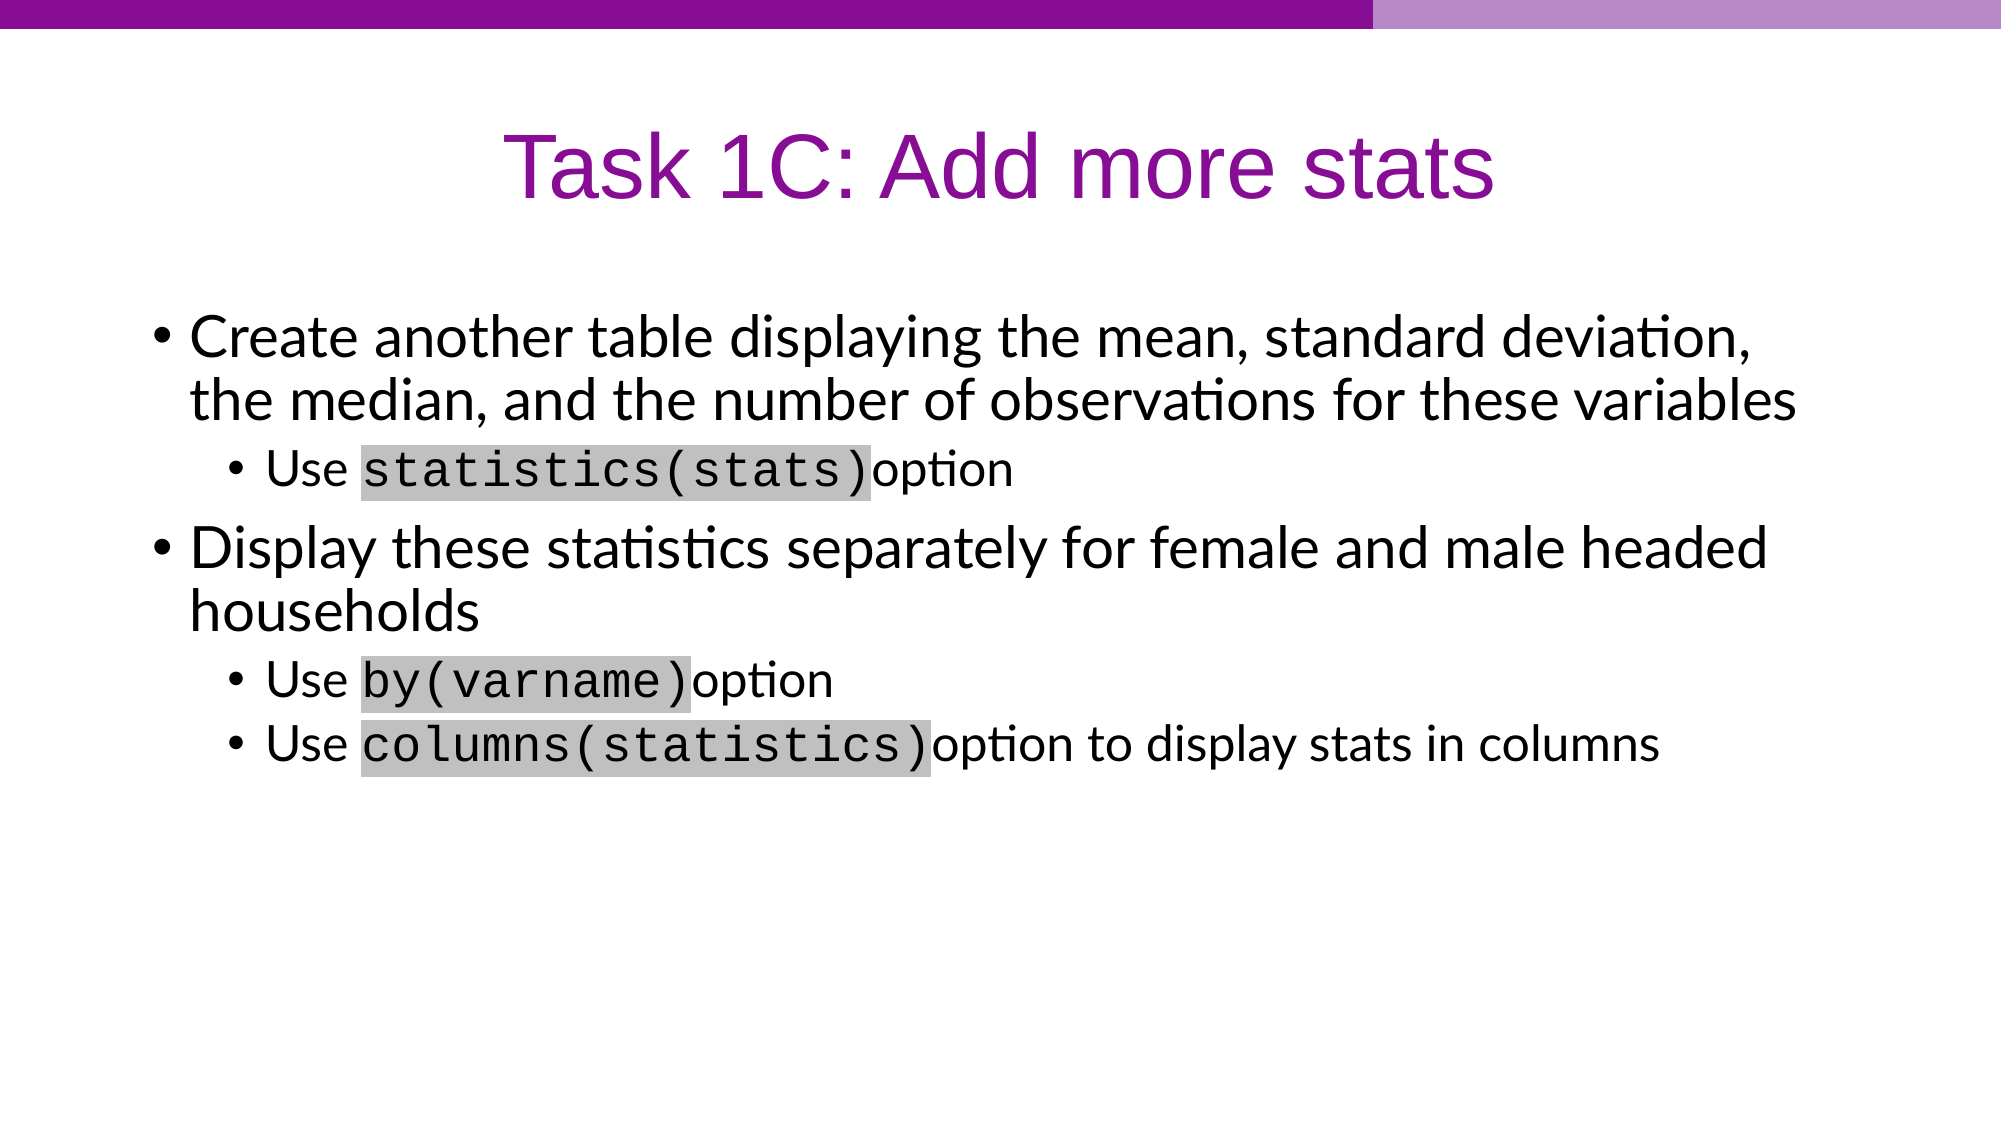

# Task 1C: Add more stats
Create another table displaying the mean, standard deviation, the median, and the number of observations for these variables
Use statistics(stats)option
Display these statistics separately for female and male headed households
Use by(varname)option
Use columns(statistics)option to display stats in columns